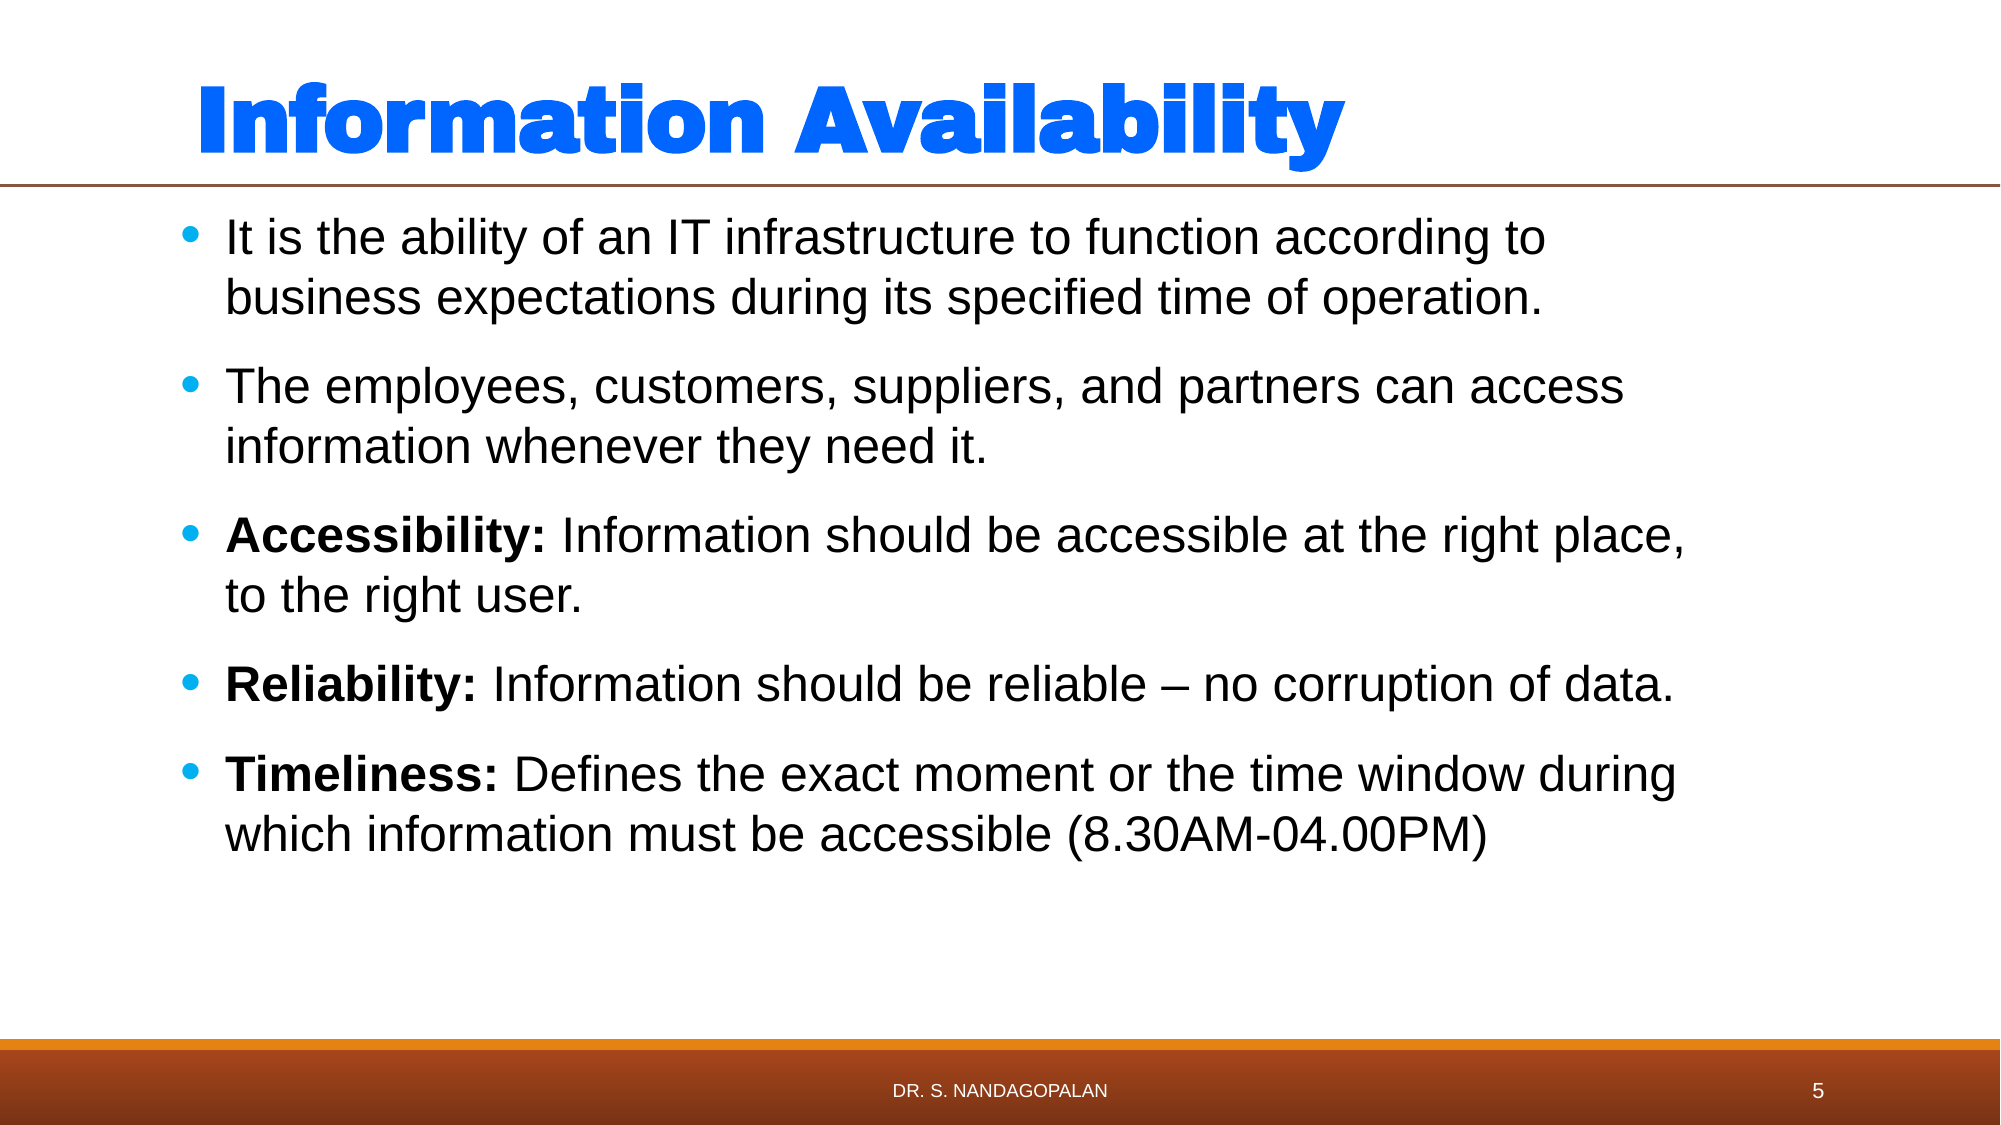

# Information Availability
It is the ability of an IT infrastructure to function according to business expectations during its specified time of operation.
The employees, customers, suppliers, and partners can access information whenever they need it.
Accessibility: Information should be accessible at the right place, to the right user.
Reliability: Information should be reliable – no corruption of data.
Timeliness: Defines the exact moment or the time window during which information must be accessible (8.30AM-04.00PM)
Dr. S. Nandagopalan
5